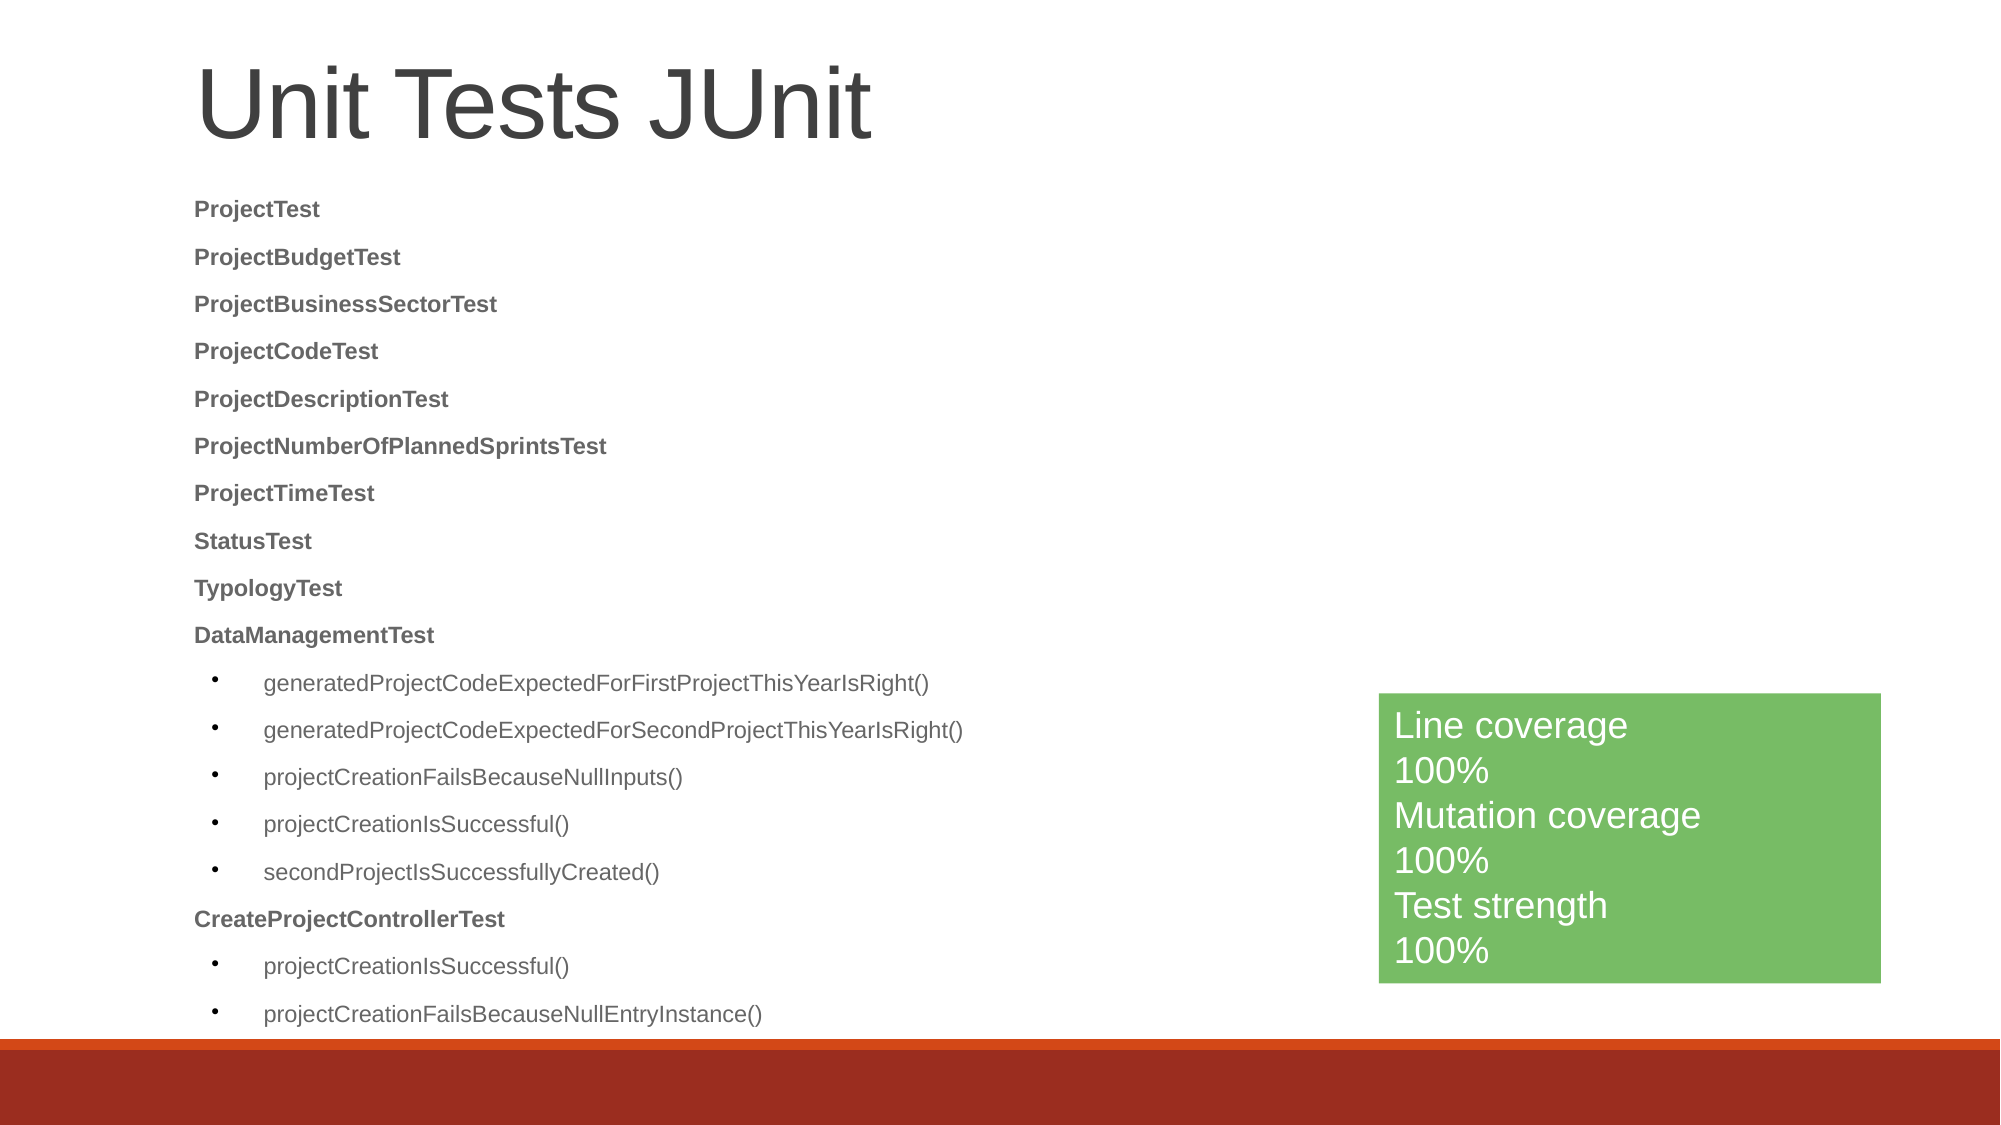

Unit Tests JUnit
ProjectTest
ProjectBudgetTest
ProjectBusinessSectorTest
ProjectCodeTest
ProjectDescriptionTest
ProjectNumberOfPlannedSprintsTest
ProjectTimeTest
StatusTest
TypologyTest
DataManagementTest
generatedProjectCodeExpectedForFirstProjectThisYearIsRight()
generatedProjectCodeExpectedForSecondProjectThisYearIsRight()
projectCreationFailsBecauseNullInputs()
projectCreationIsSuccessful()
secondProjectIsSuccessfullyCreated()
CreateProjectControllerTest
projectCreationIsSuccessful()
projectCreationFailsBecauseNullEntryInstance()

Line coverage 		100%
Mutation coverage 	100%
Test strength 		100%